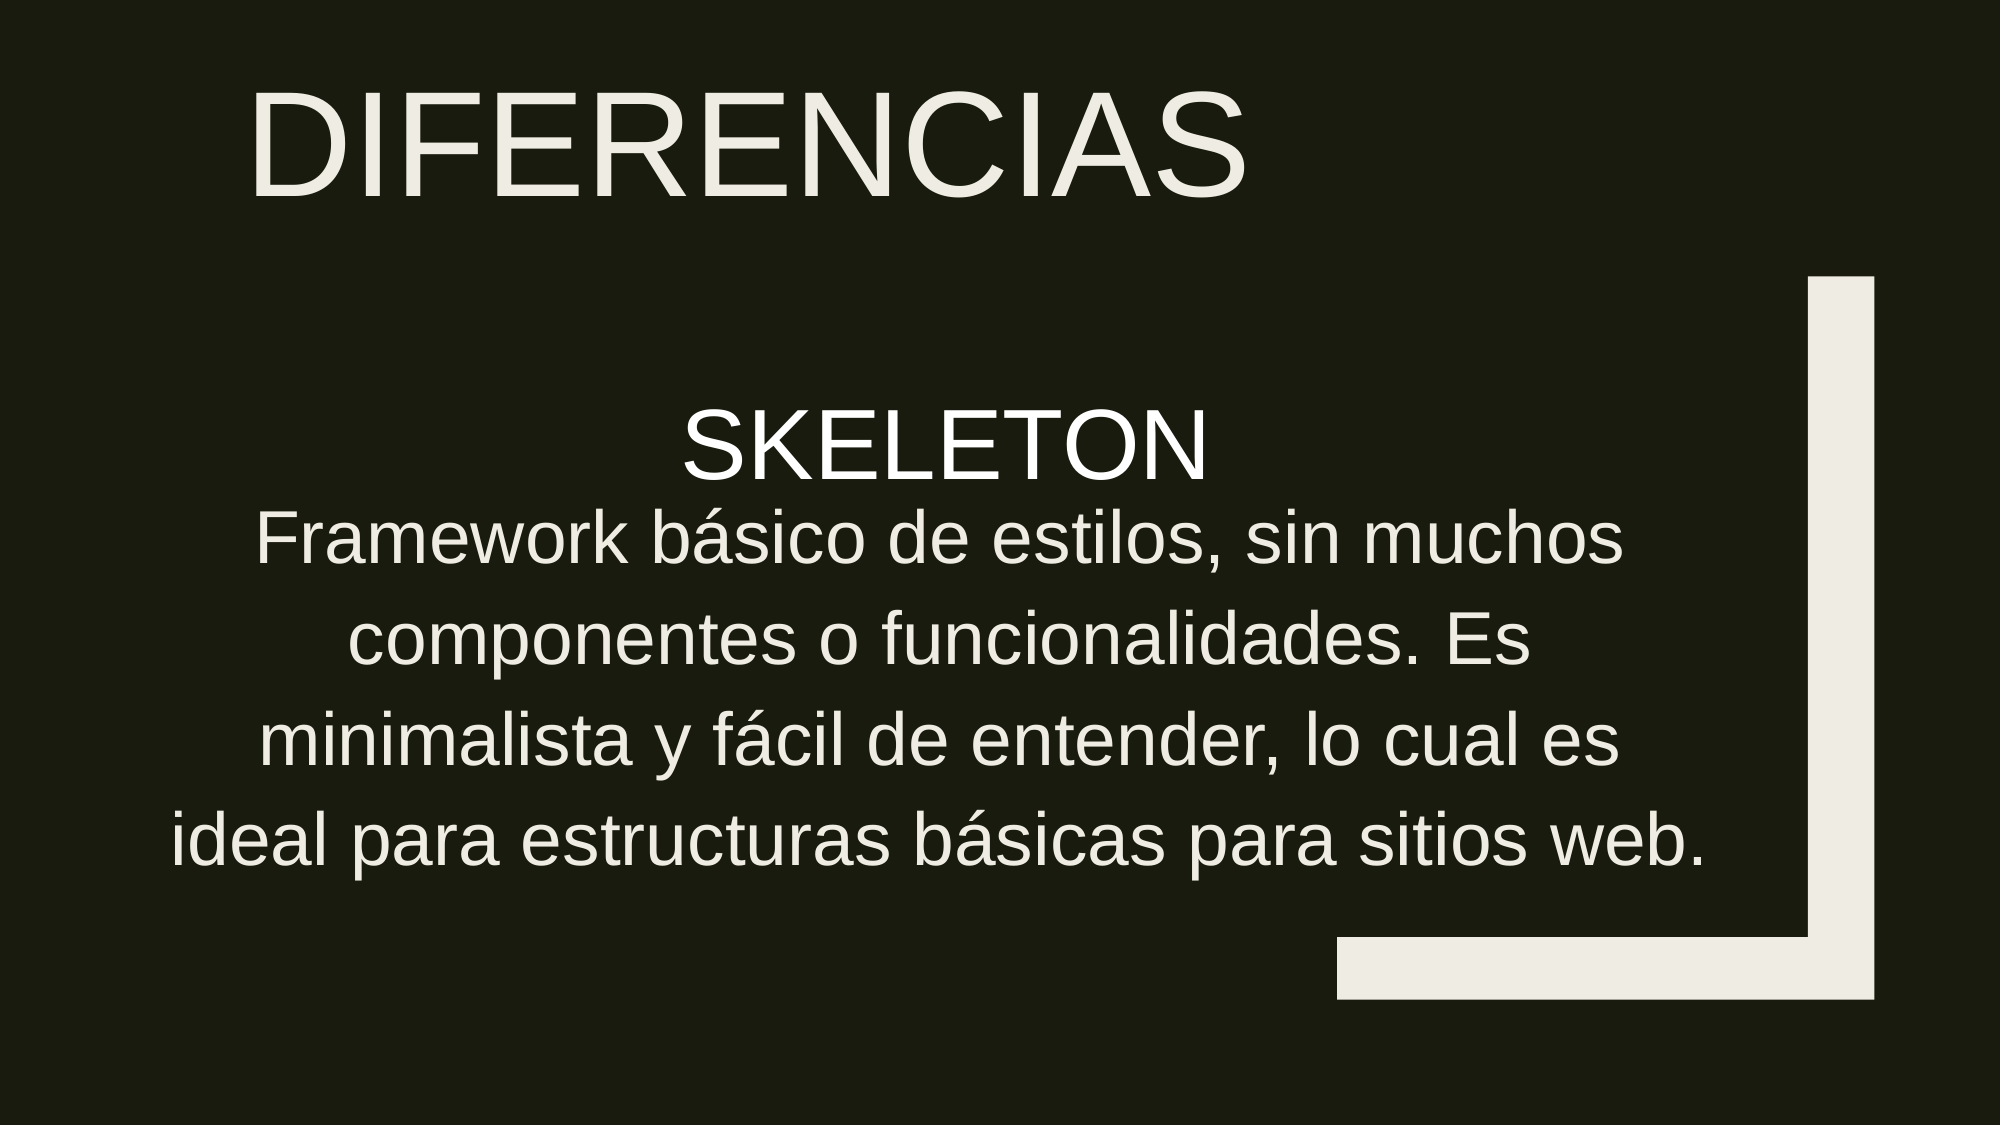

# Diferencias
	SKELETON
Framework básico de estilos, sin muchos componentes o funcionalidades. Es minimalista y fácil de entender, lo cual es ideal para estructuras básicas para sitios web.